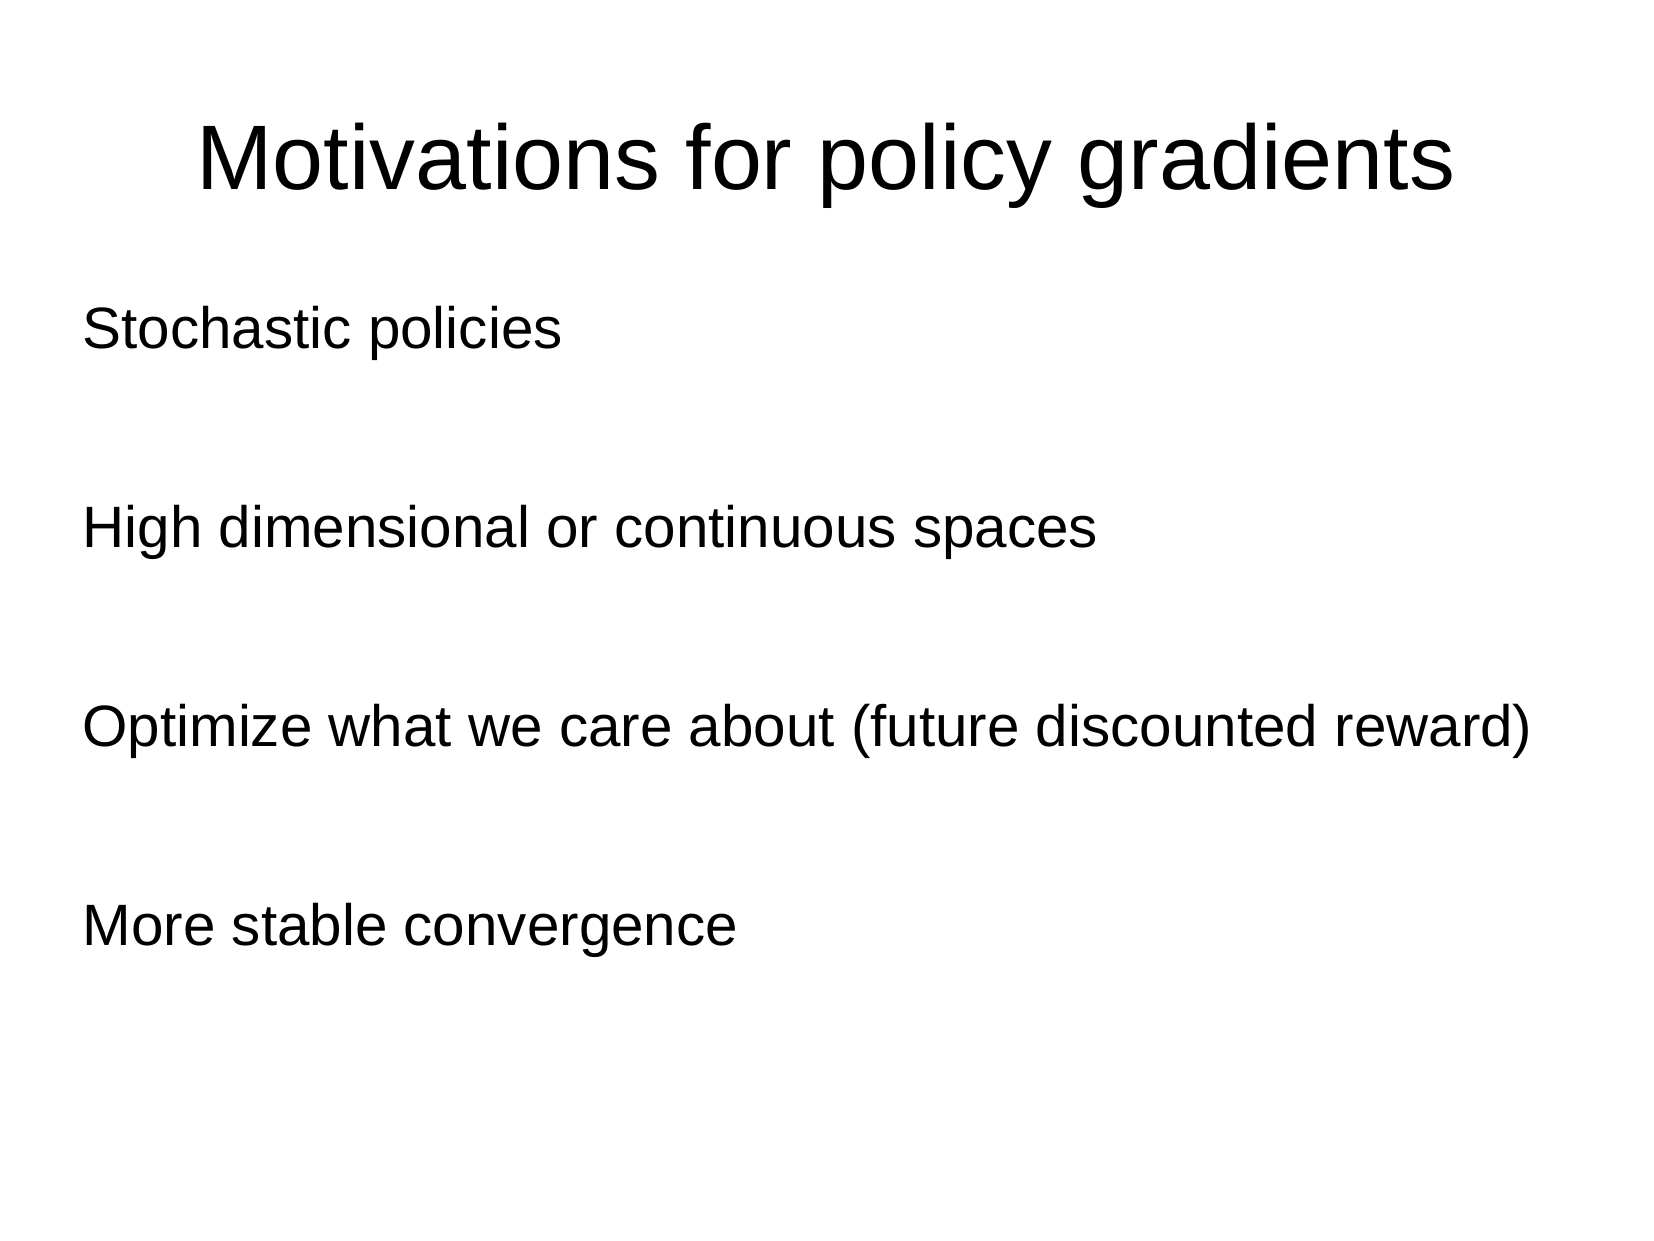

Motivations for policy gradients
Stochastic policies

High dimensional or continuous spaces

Optimize what we care about (future discounted reward)

More stable convergence